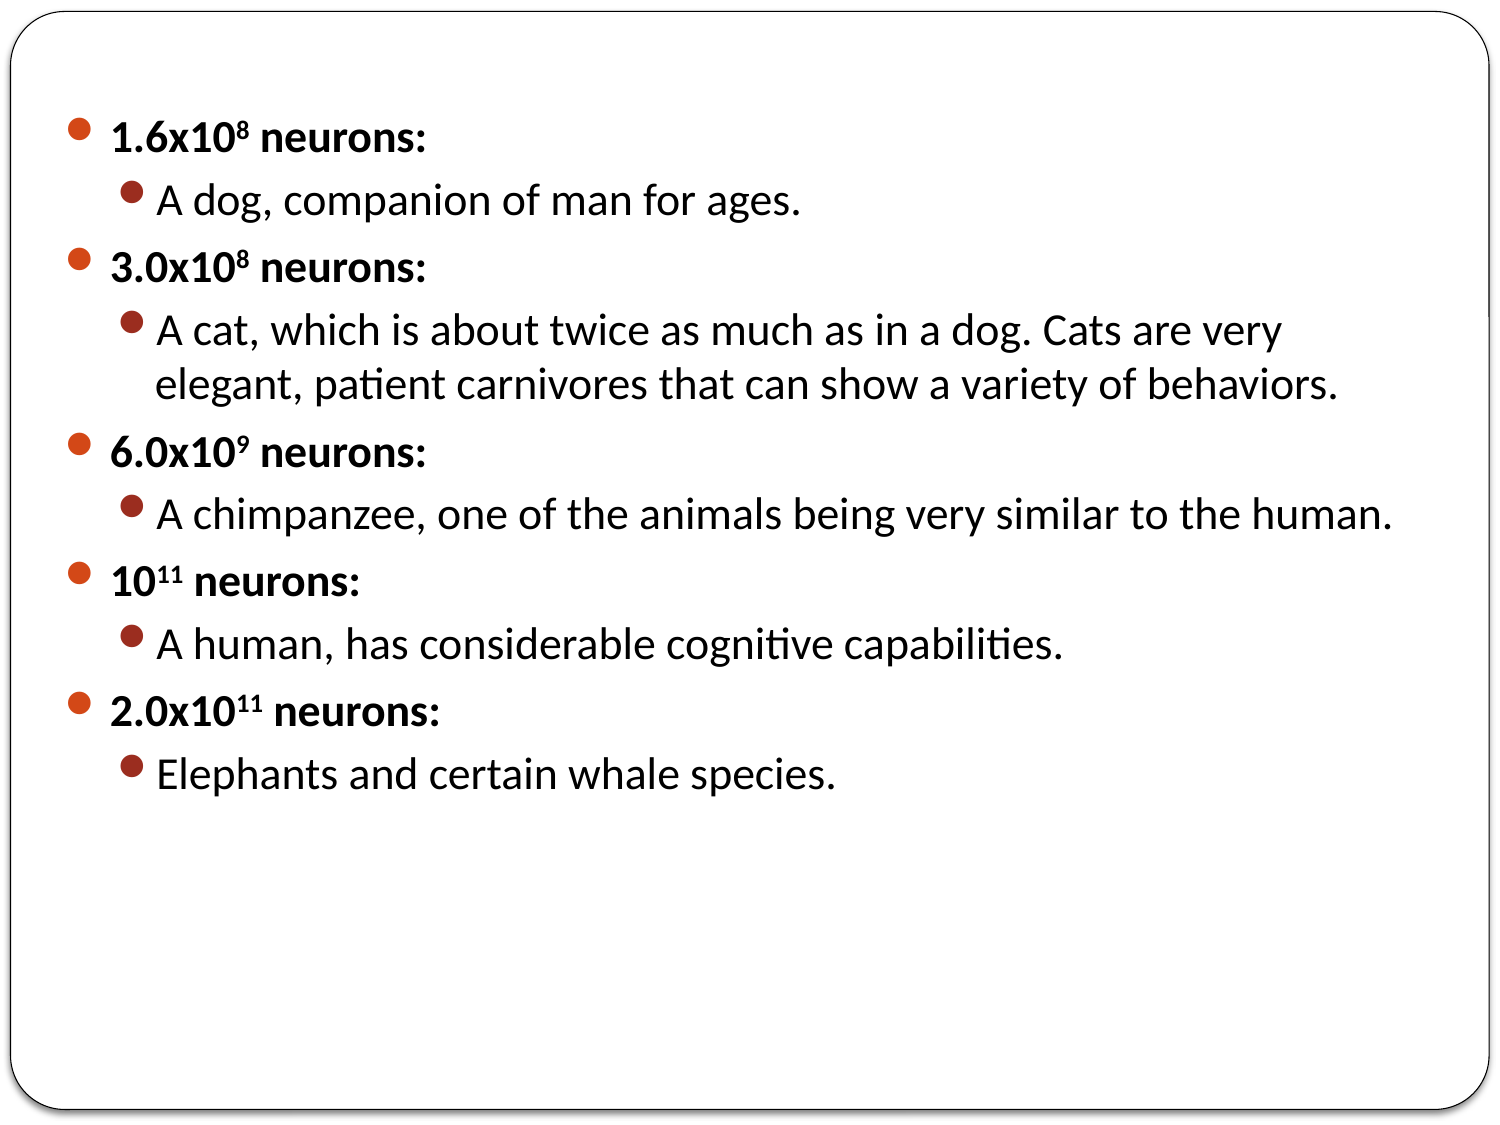

1.6x108 neurons:
A dog, companion of man for ages.
3.0x108 neurons:
A cat, which is about twice as much as in a dog. Cats are very elegant, patient carnivores that can show a variety of behaviors.
6.0x109 neurons:
A chimpanzee, one of the animals being very similar to the human.
1011 neurons:
A human, has considerable cognitive capabilities.
2.0x1011 neurons:
Elephants and certain whale species.